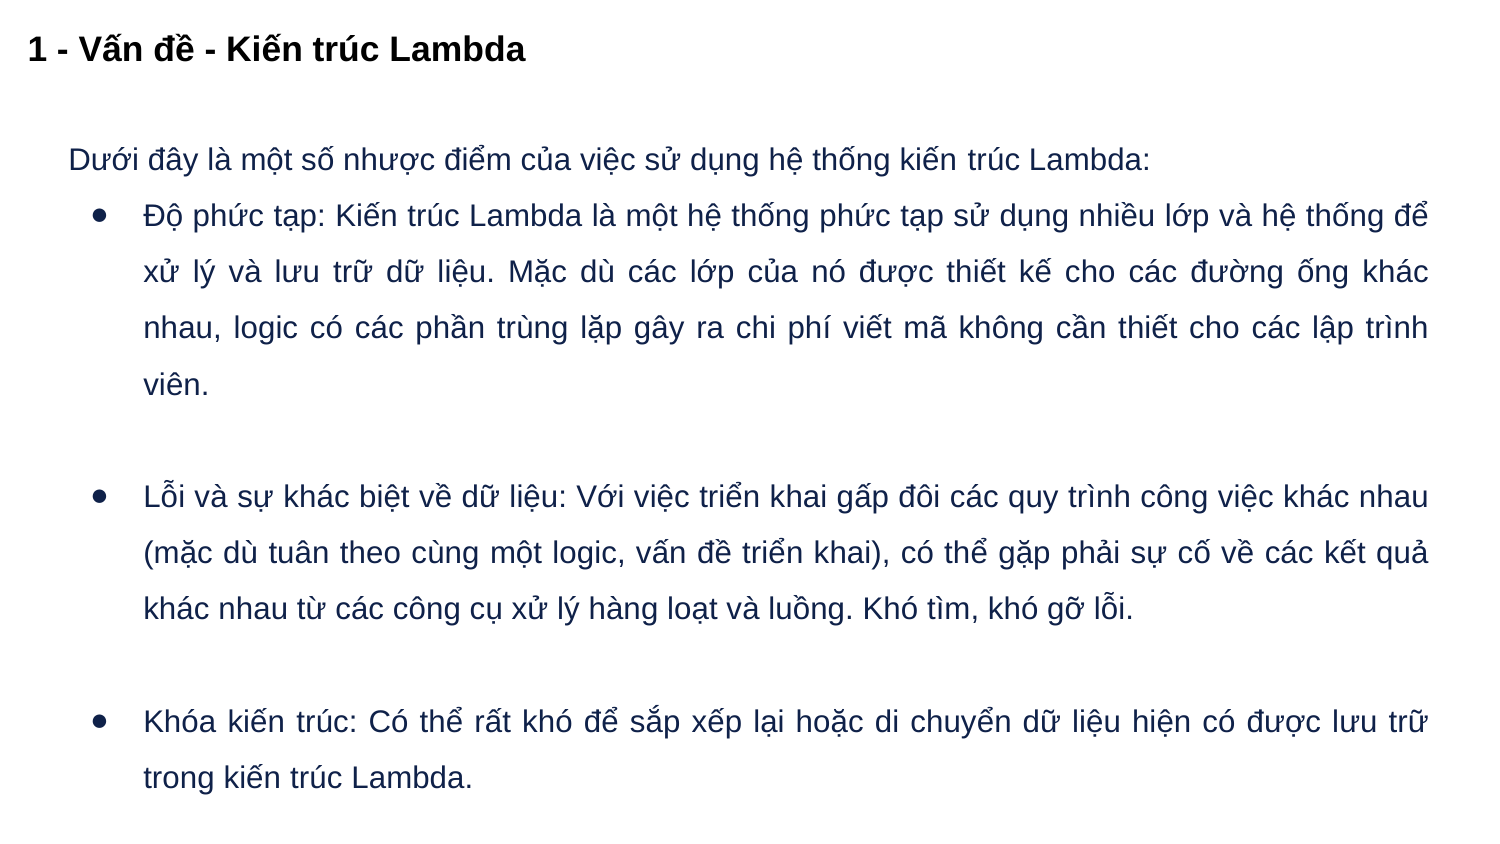

1 - Vấn đề - Kiến trúc Lambda
Dưới đây là một số nhược điểm của việc sử dụng hệ thống kiến ​​trúc Lambda:
Độ phức tạp: Kiến trúc Lambda là một hệ thống phức tạp sử dụng nhiều lớp và hệ thống để xử lý và lưu trữ dữ liệu. Mặc dù các lớp của nó được thiết kế cho các đường ống khác nhau, logic có các phần trùng lặp gây ra chi phí viết mã không cần thiết cho các lập trình viên.

Lỗi và sự khác biệt về dữ liệu: Với việc triển khai gấp đôi các quy trình công việc khác nhau (mặc dù tuân theo cùng một logic, vấn đề triển khai), có thể gặp phải sự cố về các kết quả khác nhau từ các công cụ xử lý hàng loạt và luồng. Khó tìm, khó gỡ lỗi.

Khóa kiến ​​trúc: Có thể rất khó để sắp xếp lại hoặc di chuyển dữ liệu hiện có được lưu trữ trong kiến ​​trúc Lambda.